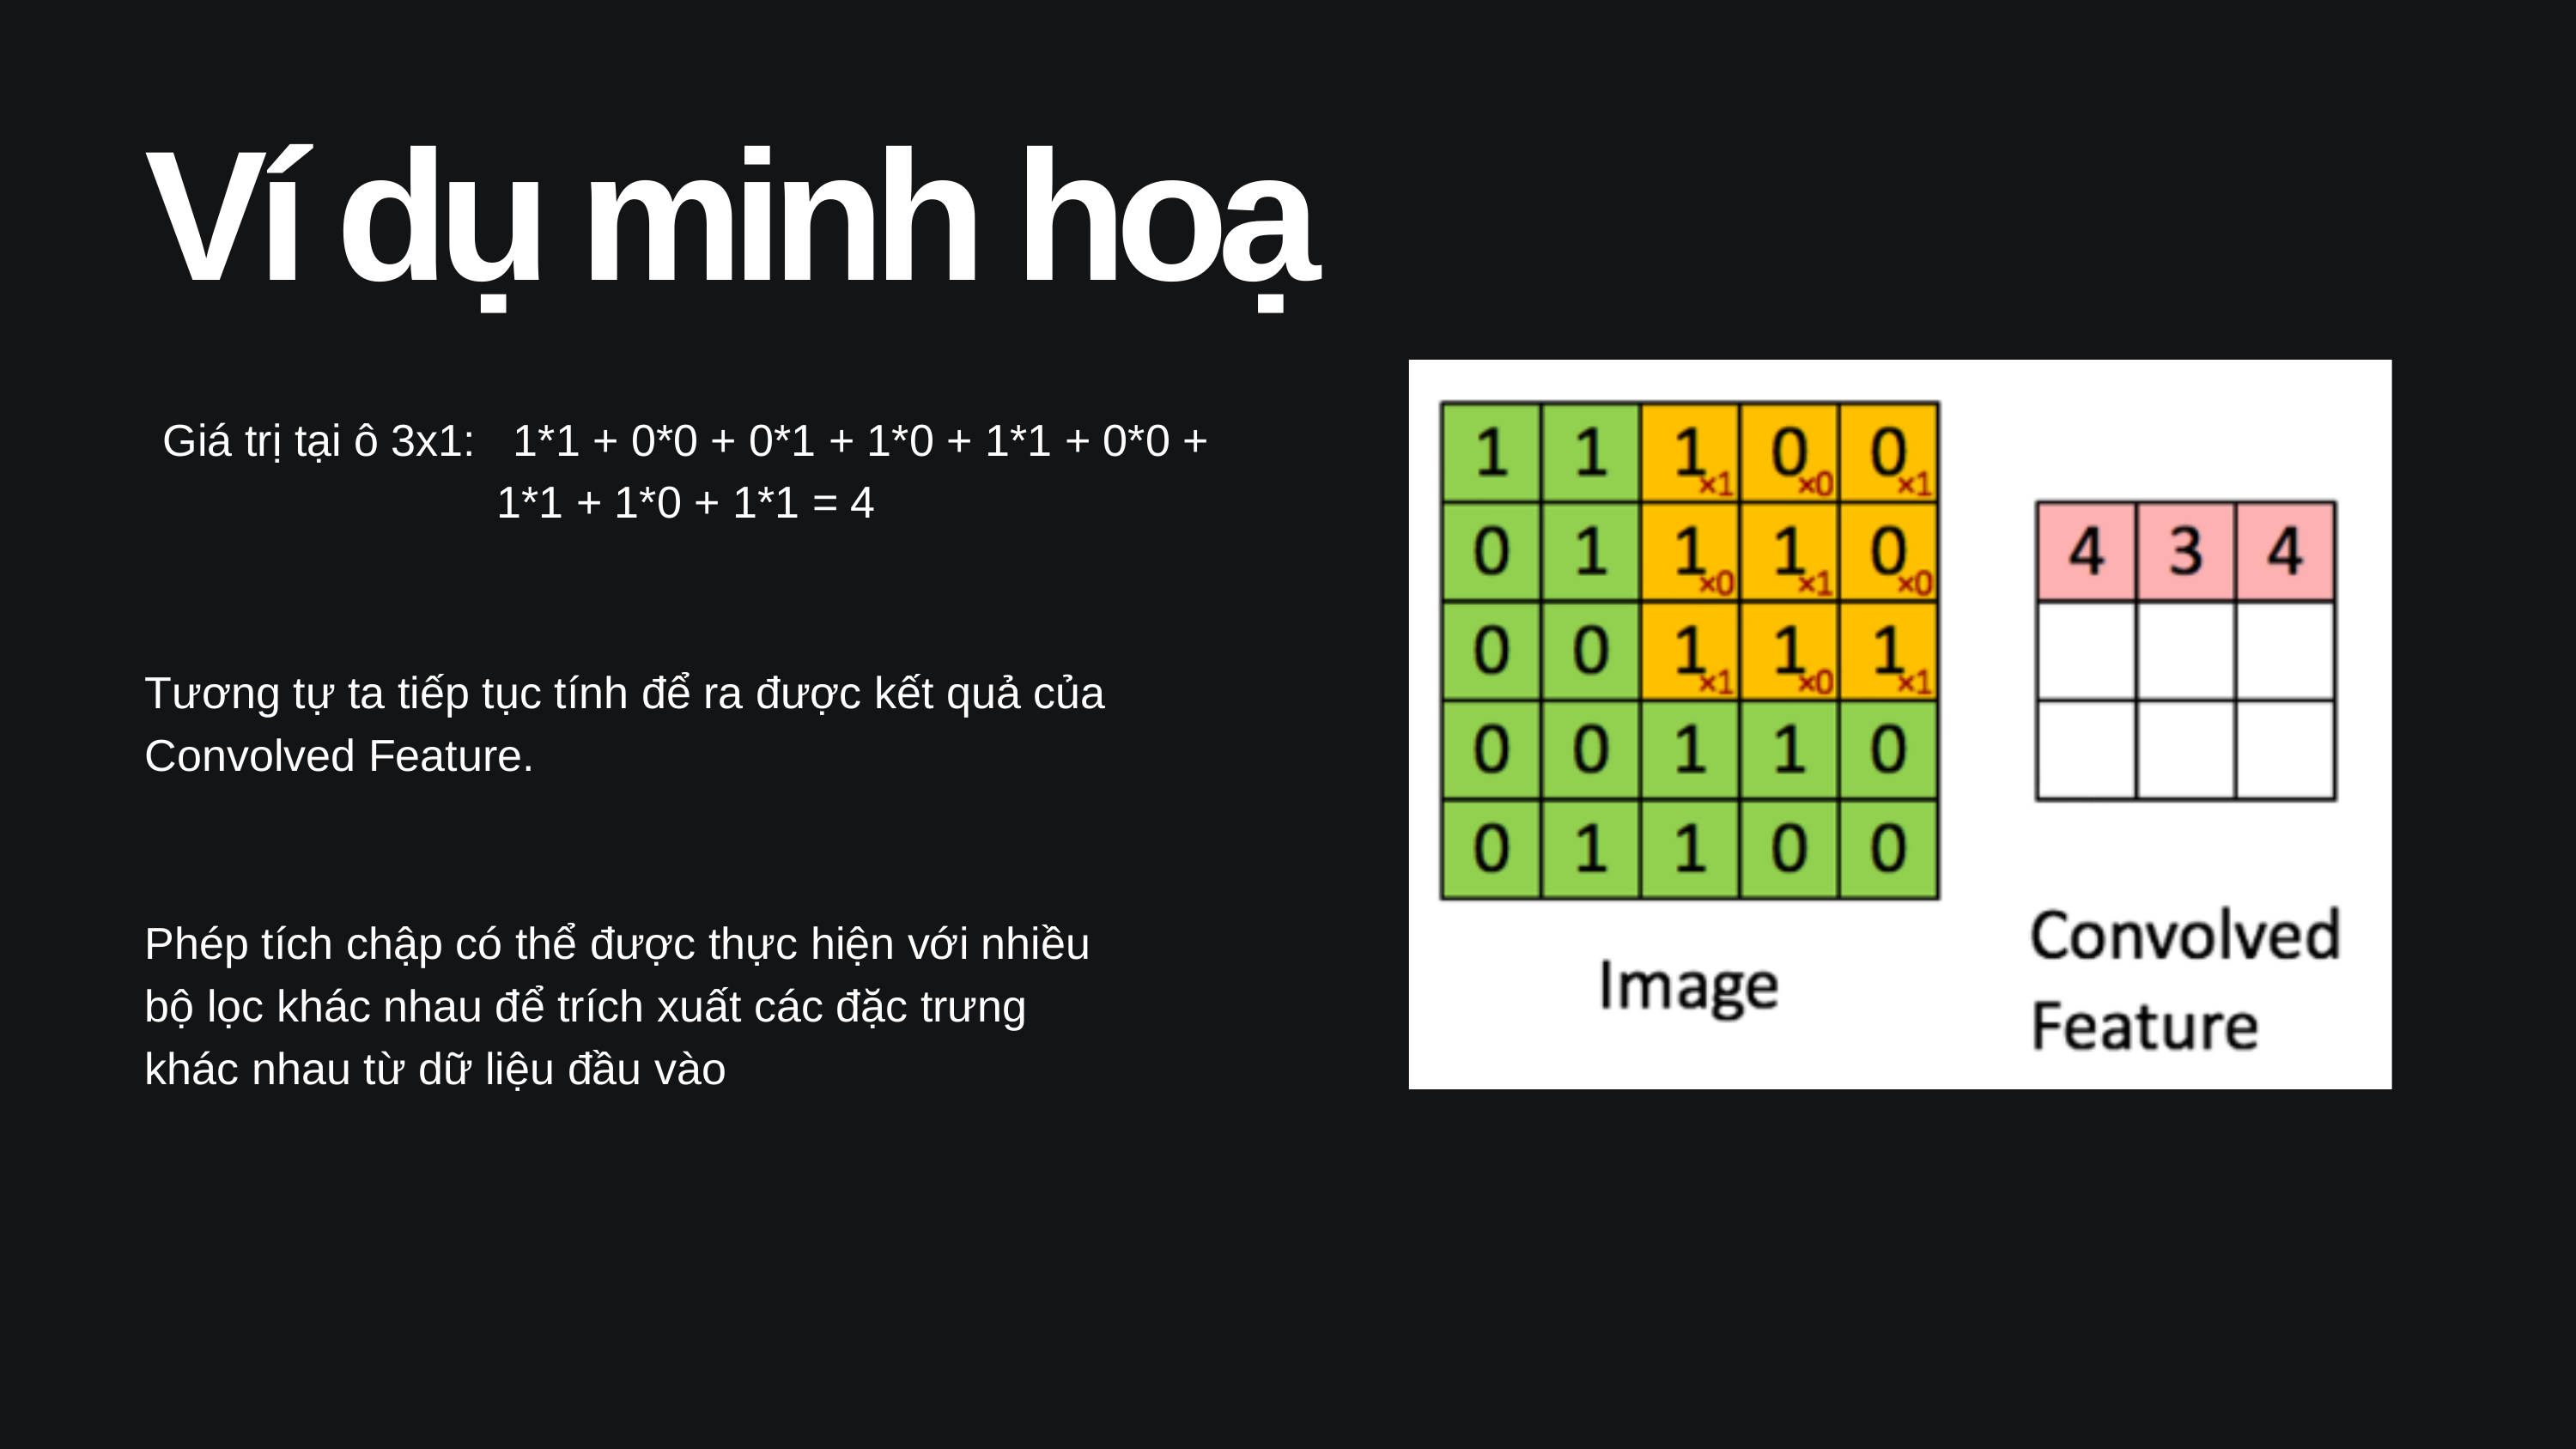

Ví dụ minh hoạ

Giá trị tại ô 3x1:   1*1 + 0*0 + 0*1 + 1*0 + 1*1 + 0*0 + 1*1 + 1*0 + 1*1 = 4

Tương tự ta tiếp tục tính để ra được kết quả của Convolved Feature.
Phép tích chập có thể được thực hiện với nhiều bộ lọc khác nhau để trích xuất các đặc trưng khác nhau từ dữ liệu đầu vào